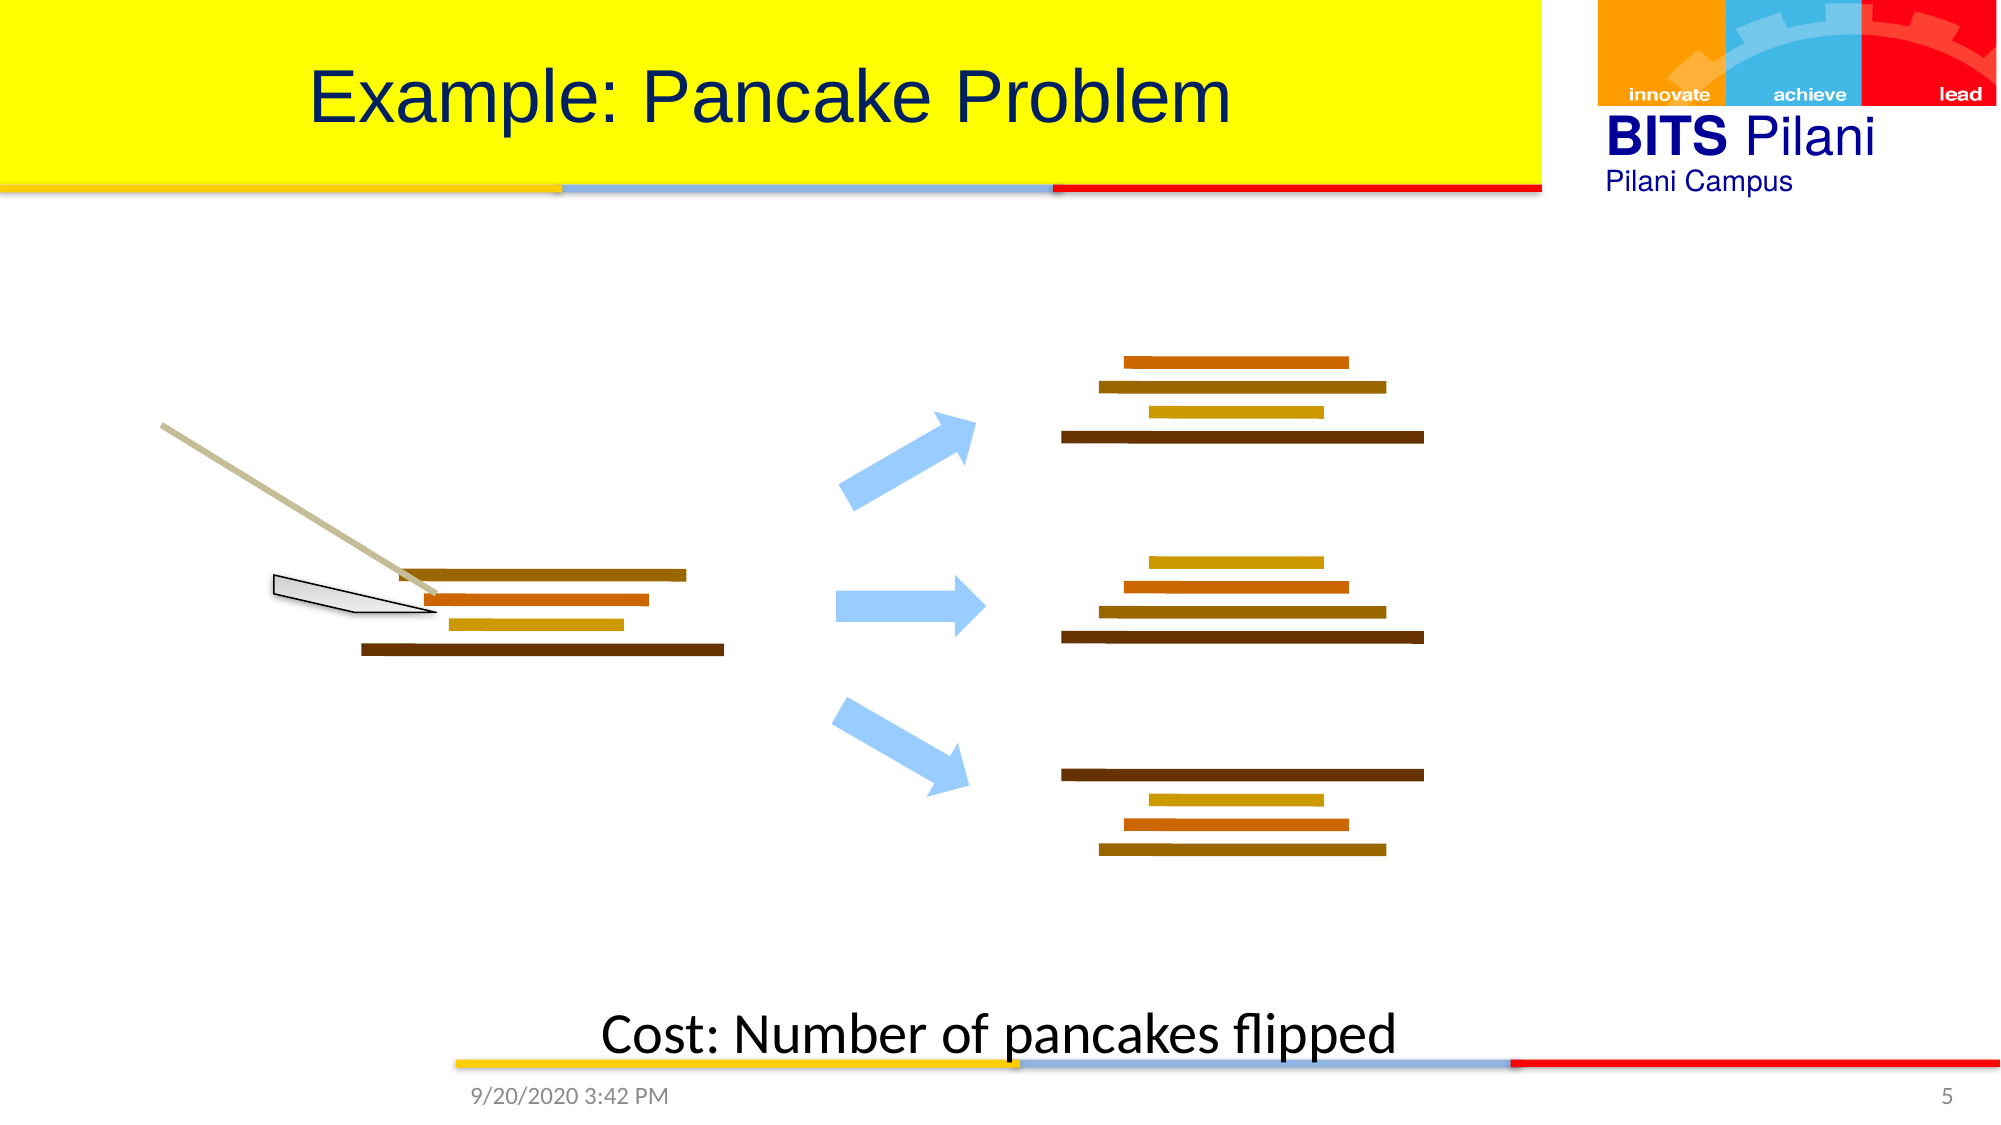

# Example: Pancake Problem

Cost: Number of pancakes flipped
9/20/2020 3:42 PM
5